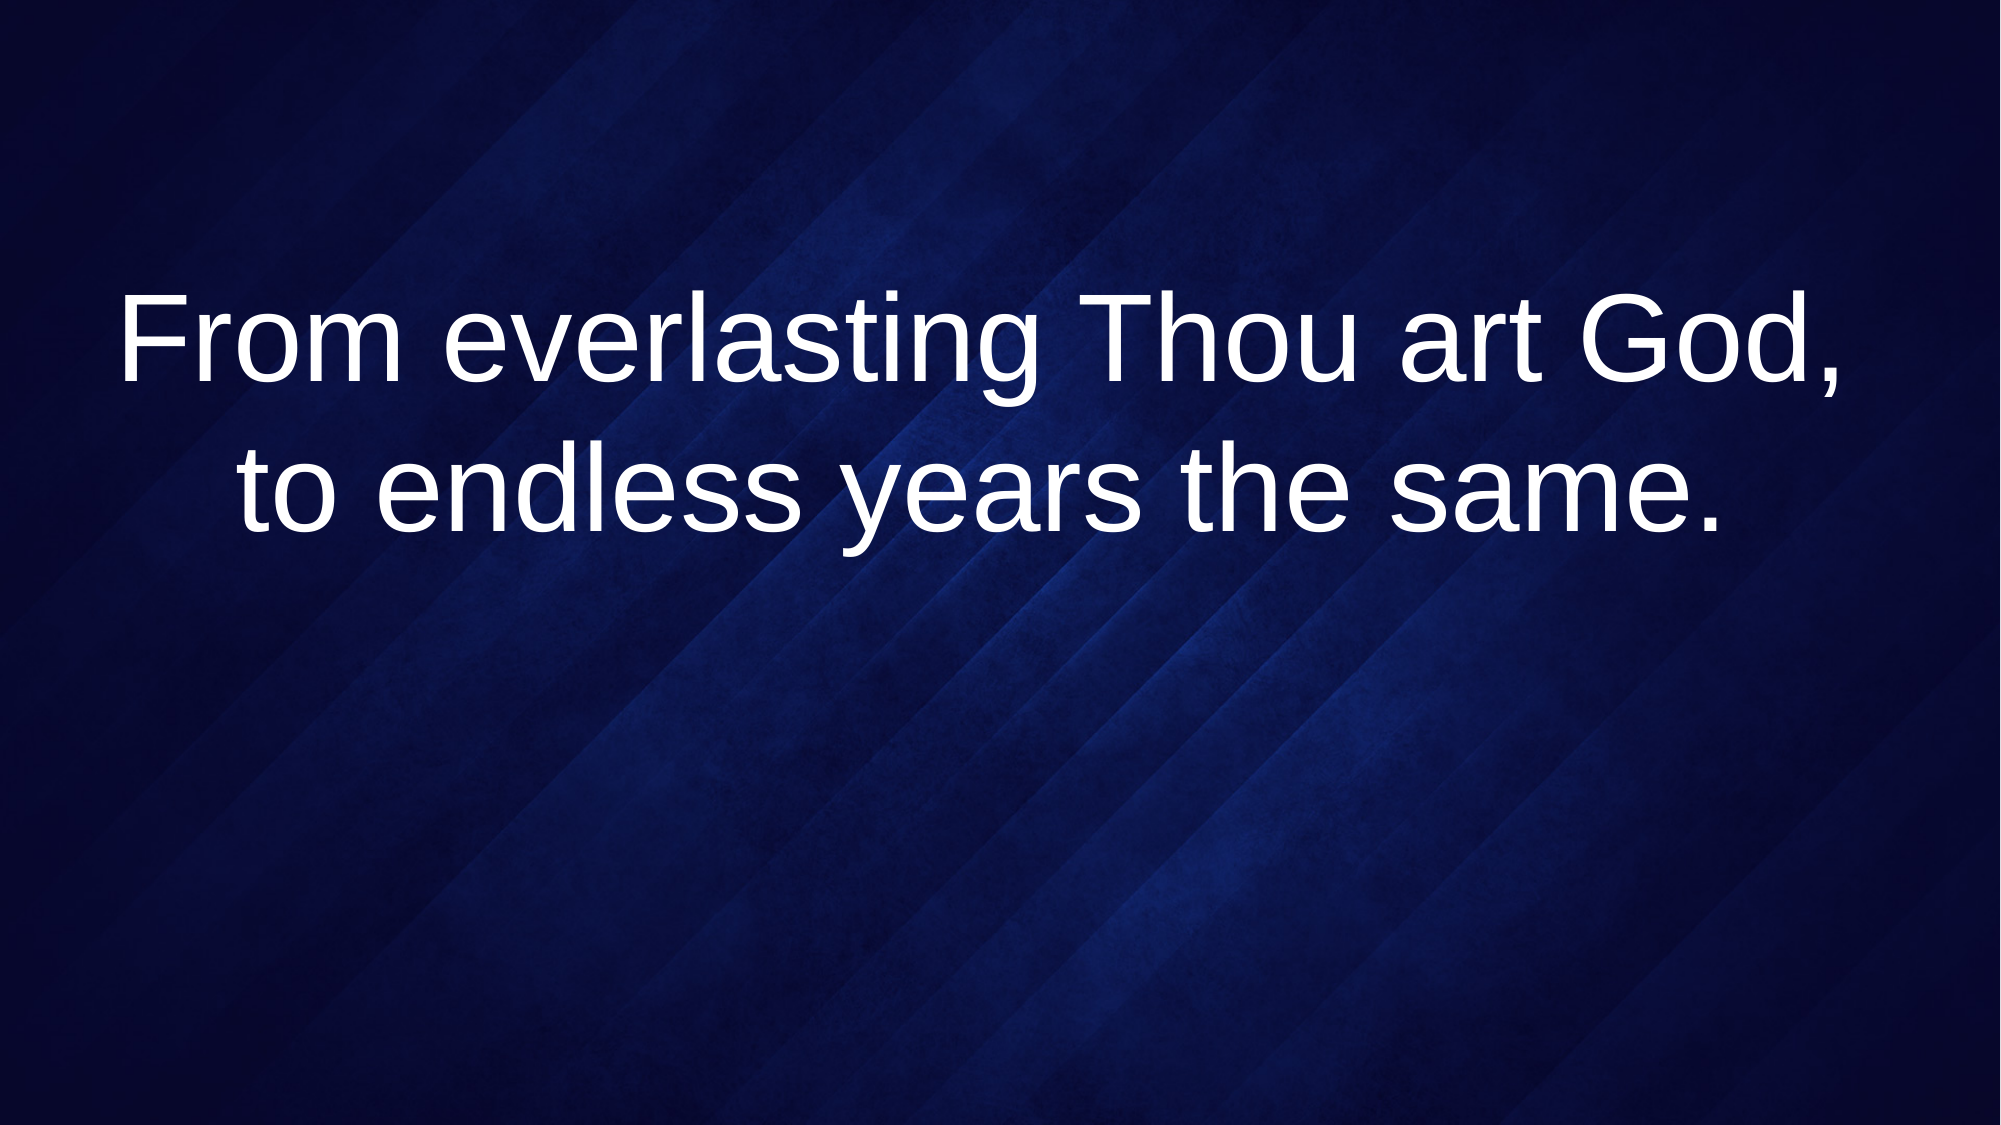

# From everlasting Thou art God, to endless years the same.